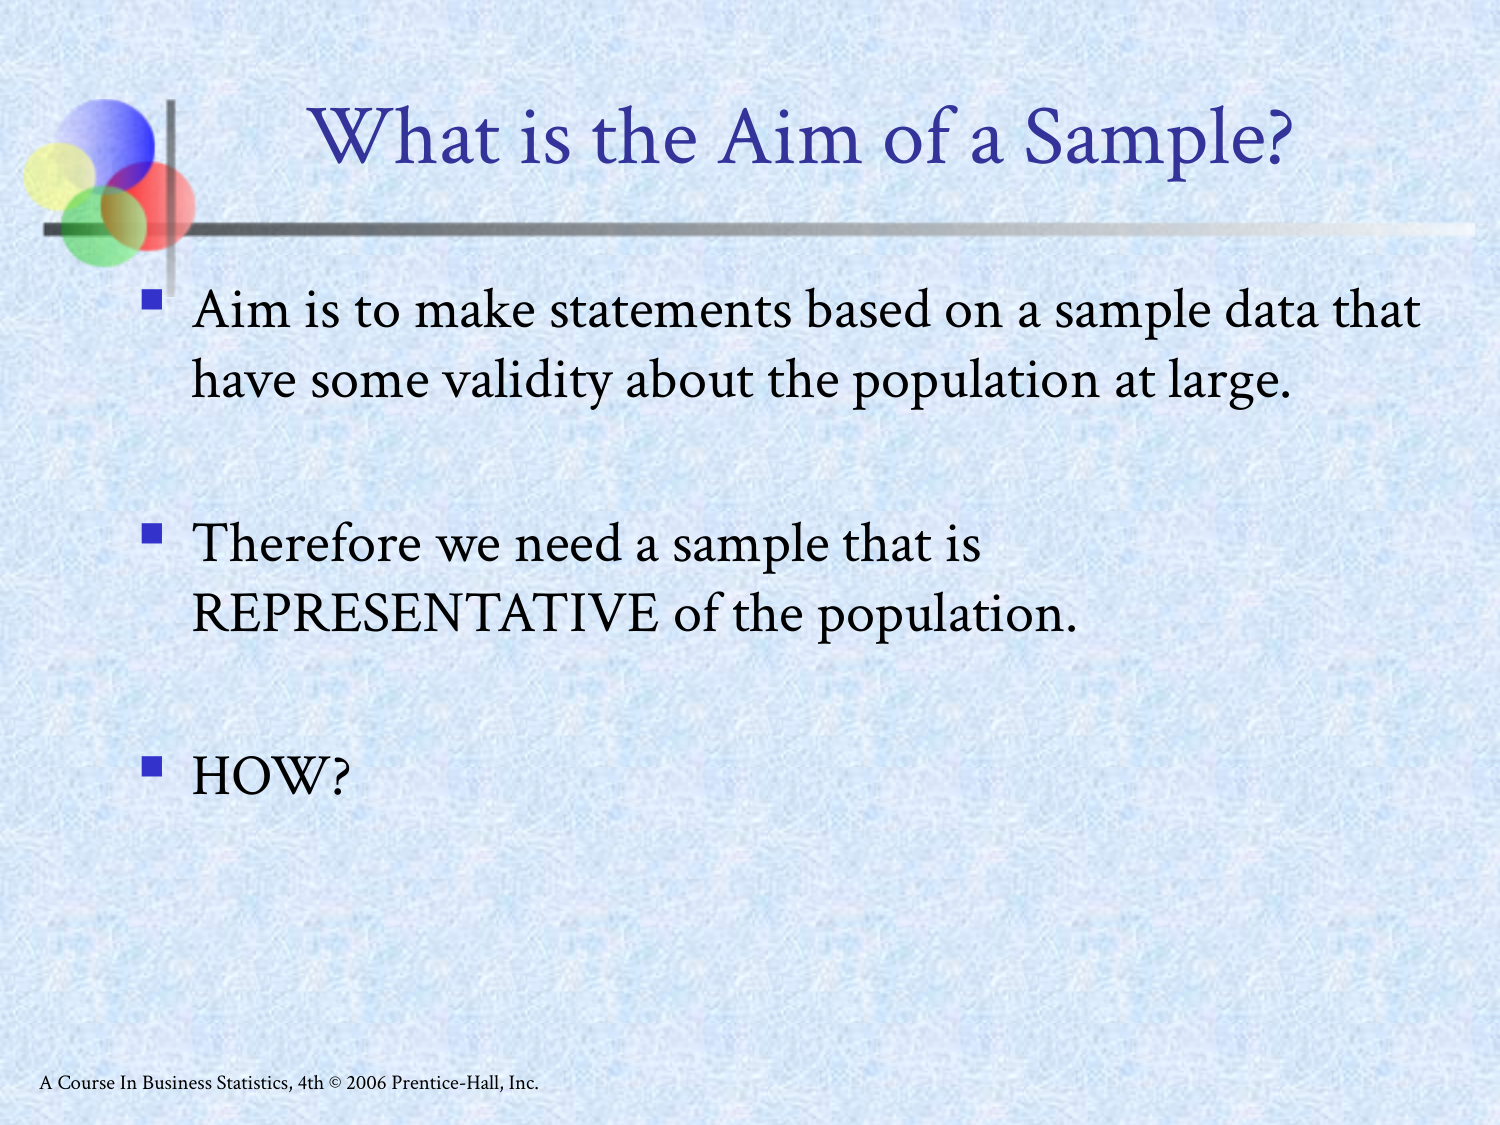

# What is the Aim of a Sample?
Aim is to make statements based on a sample data that have some validity about the population at large.

Therefore we need a sample that is REPRESENTATIVE of the population.

HOW?

A Course In Business Statistics, 4th © 2006 Prentice-Hall, Inc.